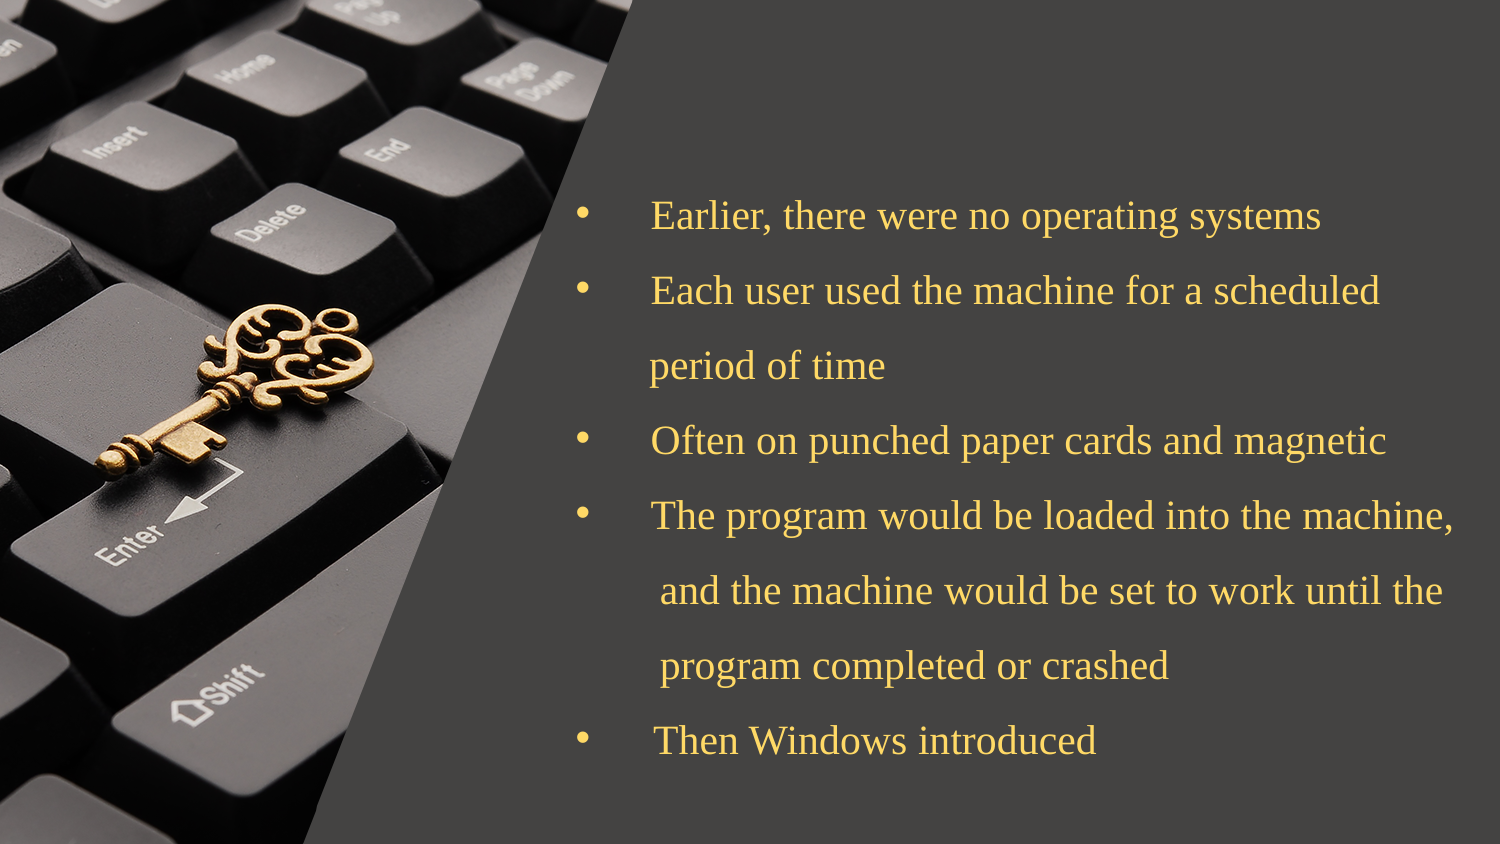

Earlier, there were no operating systems
Each user used the machine for a scheduled
       period of time
Often on punched paper cards and magnetic
The program would be loaded into the machine,
        and the machine would be set to work until the
        program completed or crashed
  Then Windows introduced